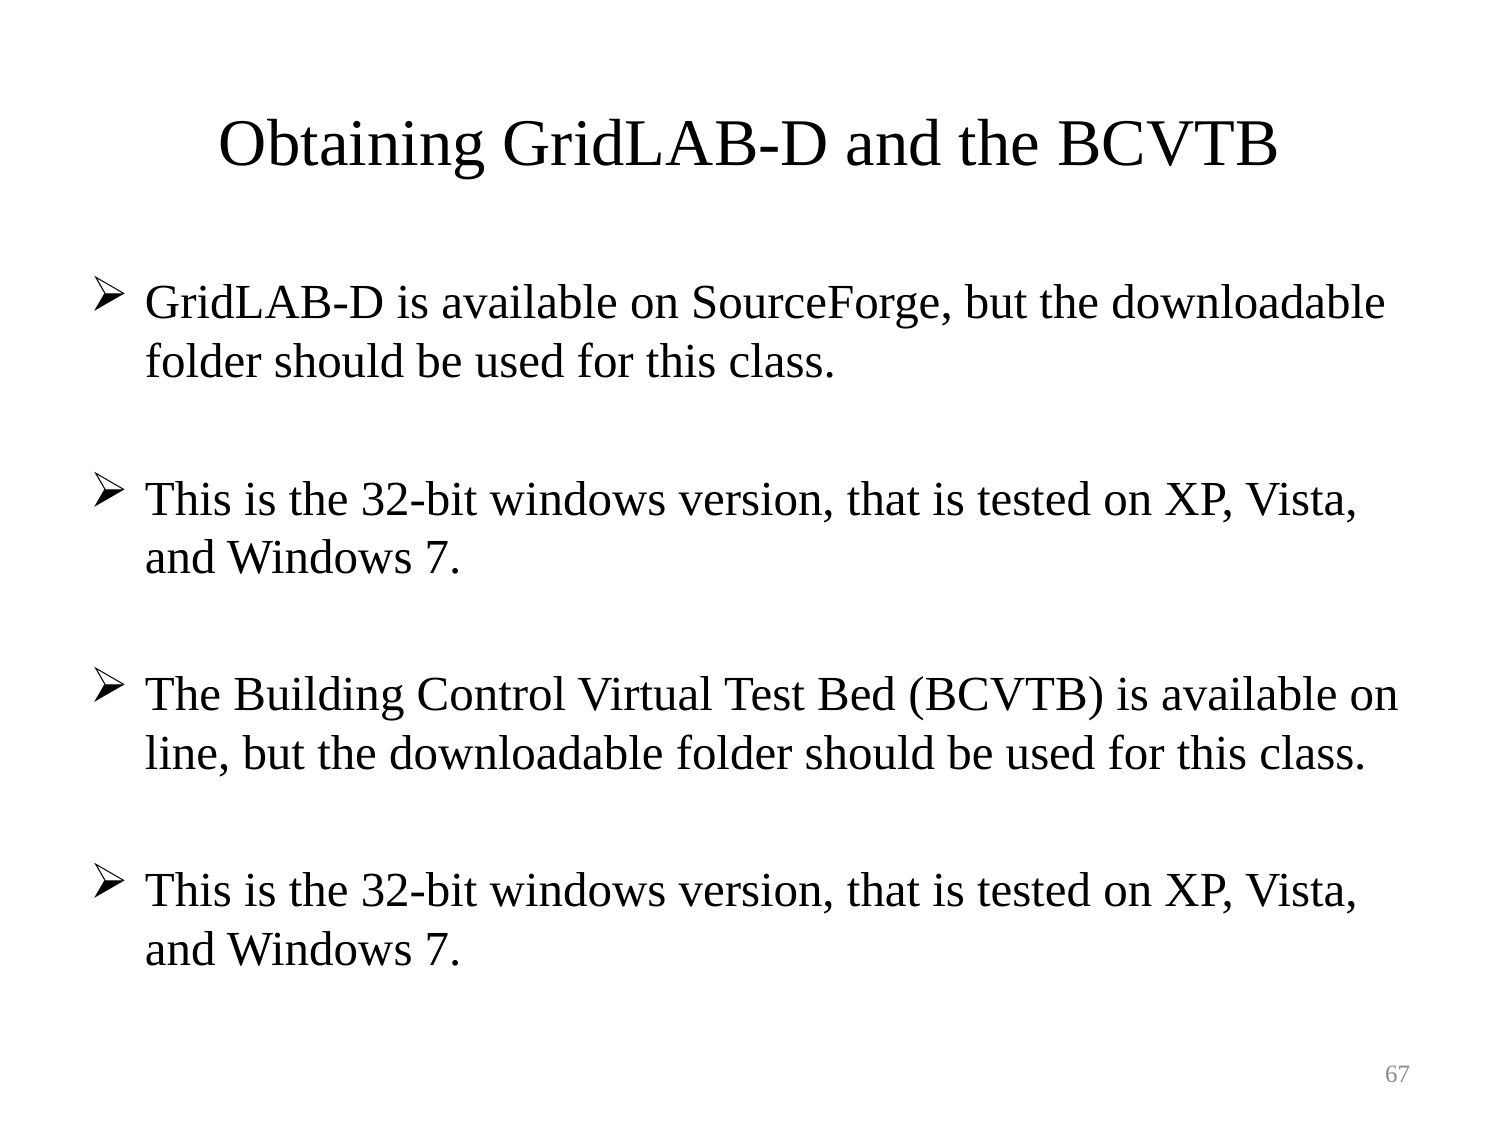

# Obtaining GridLAB-D and the BCVTB
GridLAB-D is available on SourceForge, but the downloadable folder should be used for this class.

This is the 32-bit windows version, that is tested on XP, Vista, and Windows 7.

The Building Control Virtual Test Bed (BCVTB) is available on line, but the downloadable folder should be used for this class.

This is the 32-bit windows version, that is tested on XP, Vista, and Windows 7.
67